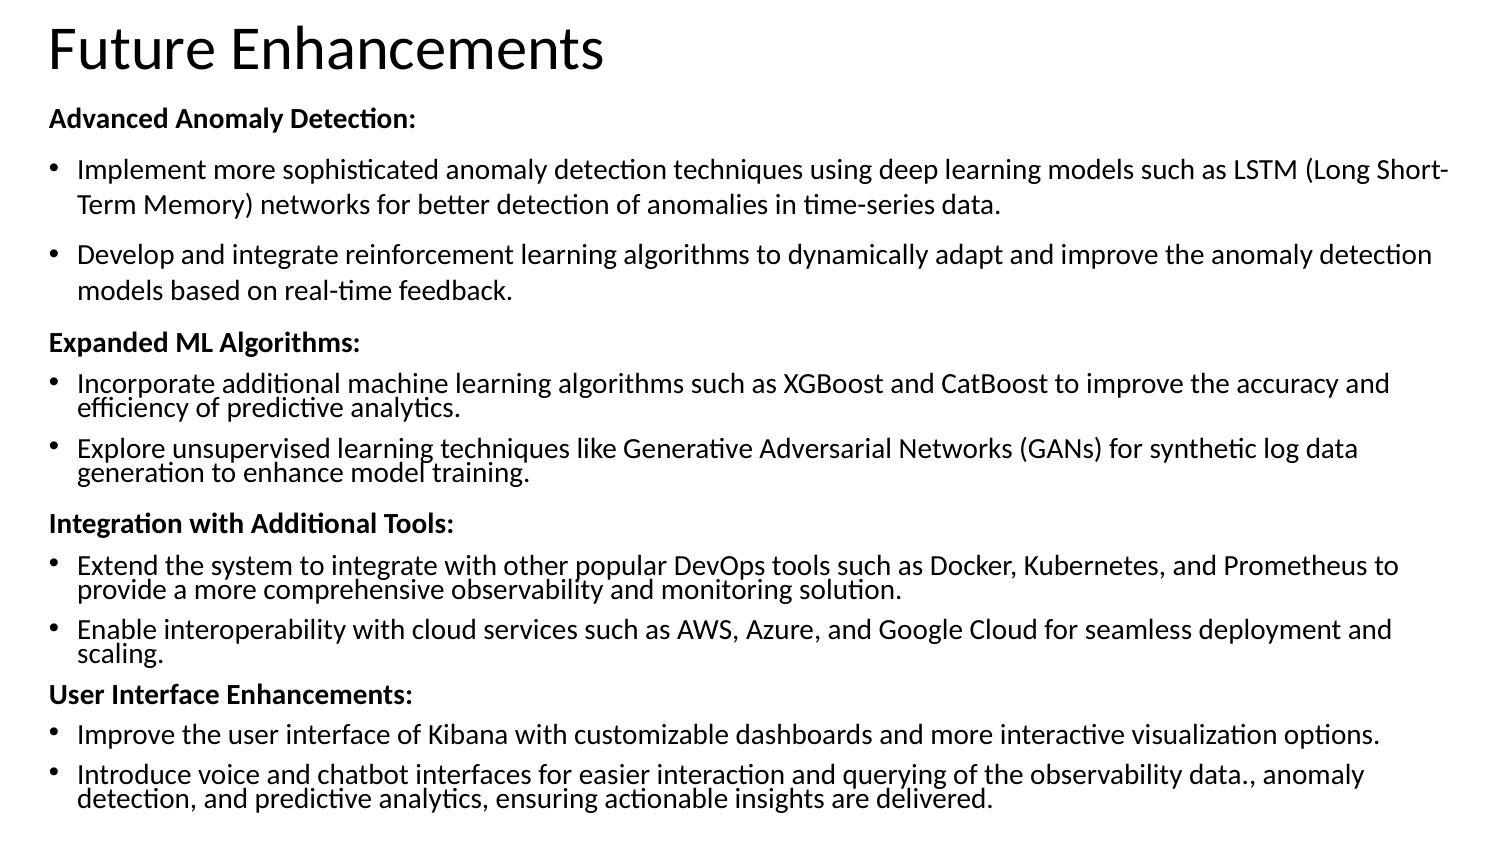

Future Enhancements
Advanced Anomaly Detection:
Implement more sophisticated anomaly detection techniques using deep learning models such as LSTM (Long Short-Term Memory) networks for better detection of anomalies in time-series data.
Develop and integrate reinforcement learning algorithms to dynamically adapt and improve the anomaly detection models based on real-time feedback.
Expanded ML Algorithms:
Incorporate additional machine learning algorithms such as XGBoost and CatBoost to improve the accuracy and efficiency of predictive analytics.
Explore unsupervised learning techniques like Generative Adversarial Networks (GANs) for synthetic log data generation to enhance model training.
Integration with Additional Tools:
Extend the system to integrate with other popular DevOps tools such as Docker, Kubernetes, and Prometheus to provide a more comprehensive observability and monitoring solution.
Enable interoperability with cloud services such as AWS, Azure, and Google Cloud for seamless deployment and scaling.
User Interface Enhancements:
Improve the user interface of Kibana with customizable dashboards and more interactive visualization options.
Introduce voice and chatbot interfaces for easier interaction and querying of the observability data., anomaly detection, and predictive analytics, ensuring actionable insights are delivered.